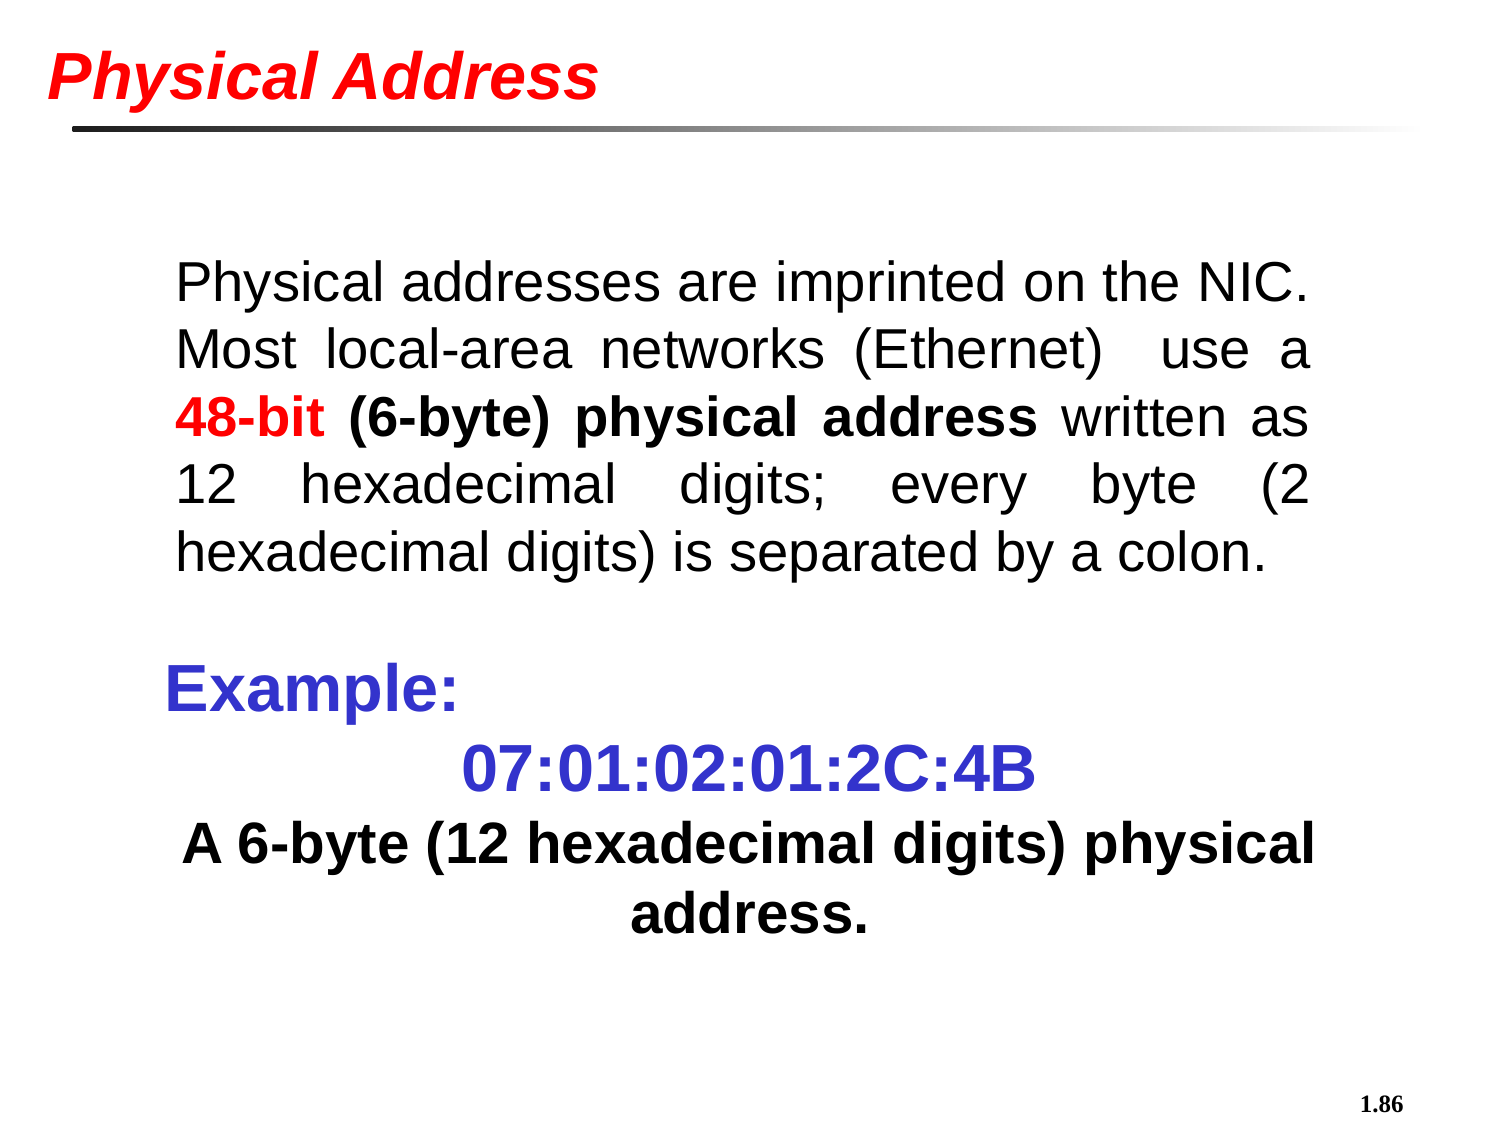

Physical Address

Physical addresses are imprinted on the NIC. Most local-area networks (Ethernet)  use a 48-bit (6-byte) physical address written as 12 hexadecimal digits; every byte (2 hexadecimal digits) is separated by a colon.
Example:
07:01:02:01:2C:4B
A 6-byte (12 hexadecimal digits) physical address.
1.86